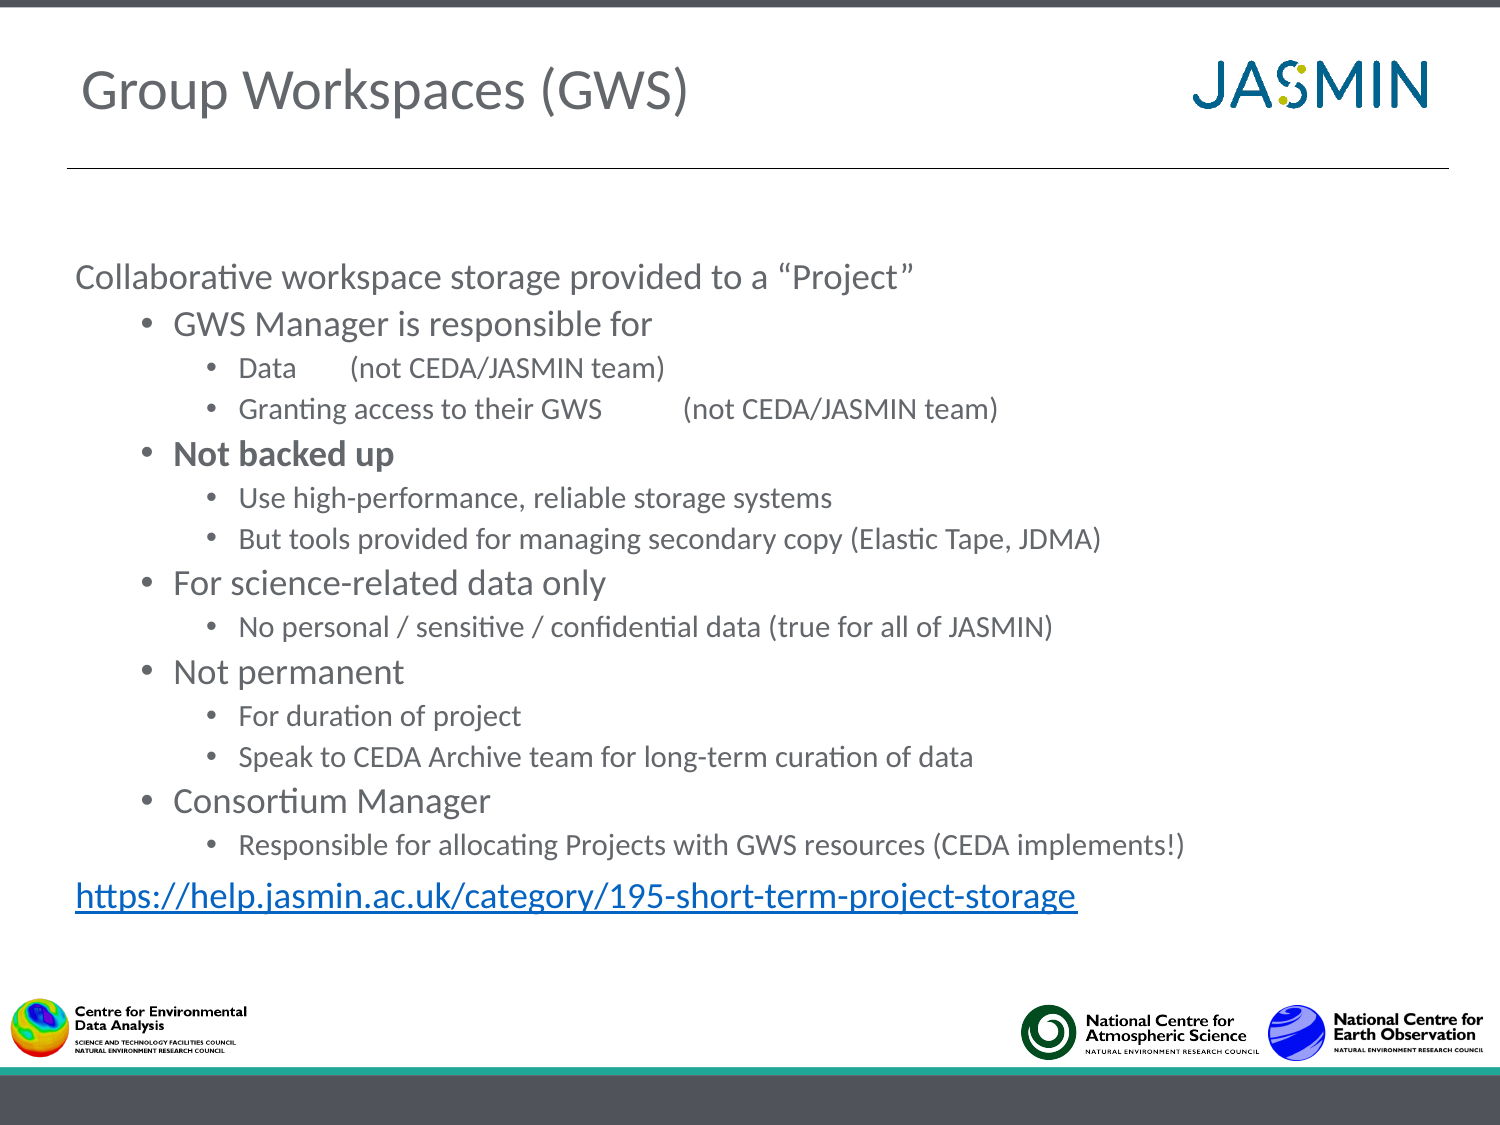

# Group Workspaces (GWS)
Collaborative workspace storage provided to a “Project”
GWS Manager is responsible for
Data 				(not CEDA/JASMIN team)
Granting access to their GWS 	(not CEDA/JASMIN team)
Not backed up
Use high-performance, reliable storage systems
But tools provided for managing secondary copy (Elastic Tape, JDMA)
For science-related data only
No personal / sensitive / confidential data (true for all of JASMIN)
Not permanent
For duration of project
Speak to CEDA Archive team for long-term curation of data
Consortium Manager
Responsible for allocating Projects with GWS resources (CEDA implements!)
https://help.jasmin.ac.uk/category/195-short-term-project-storage